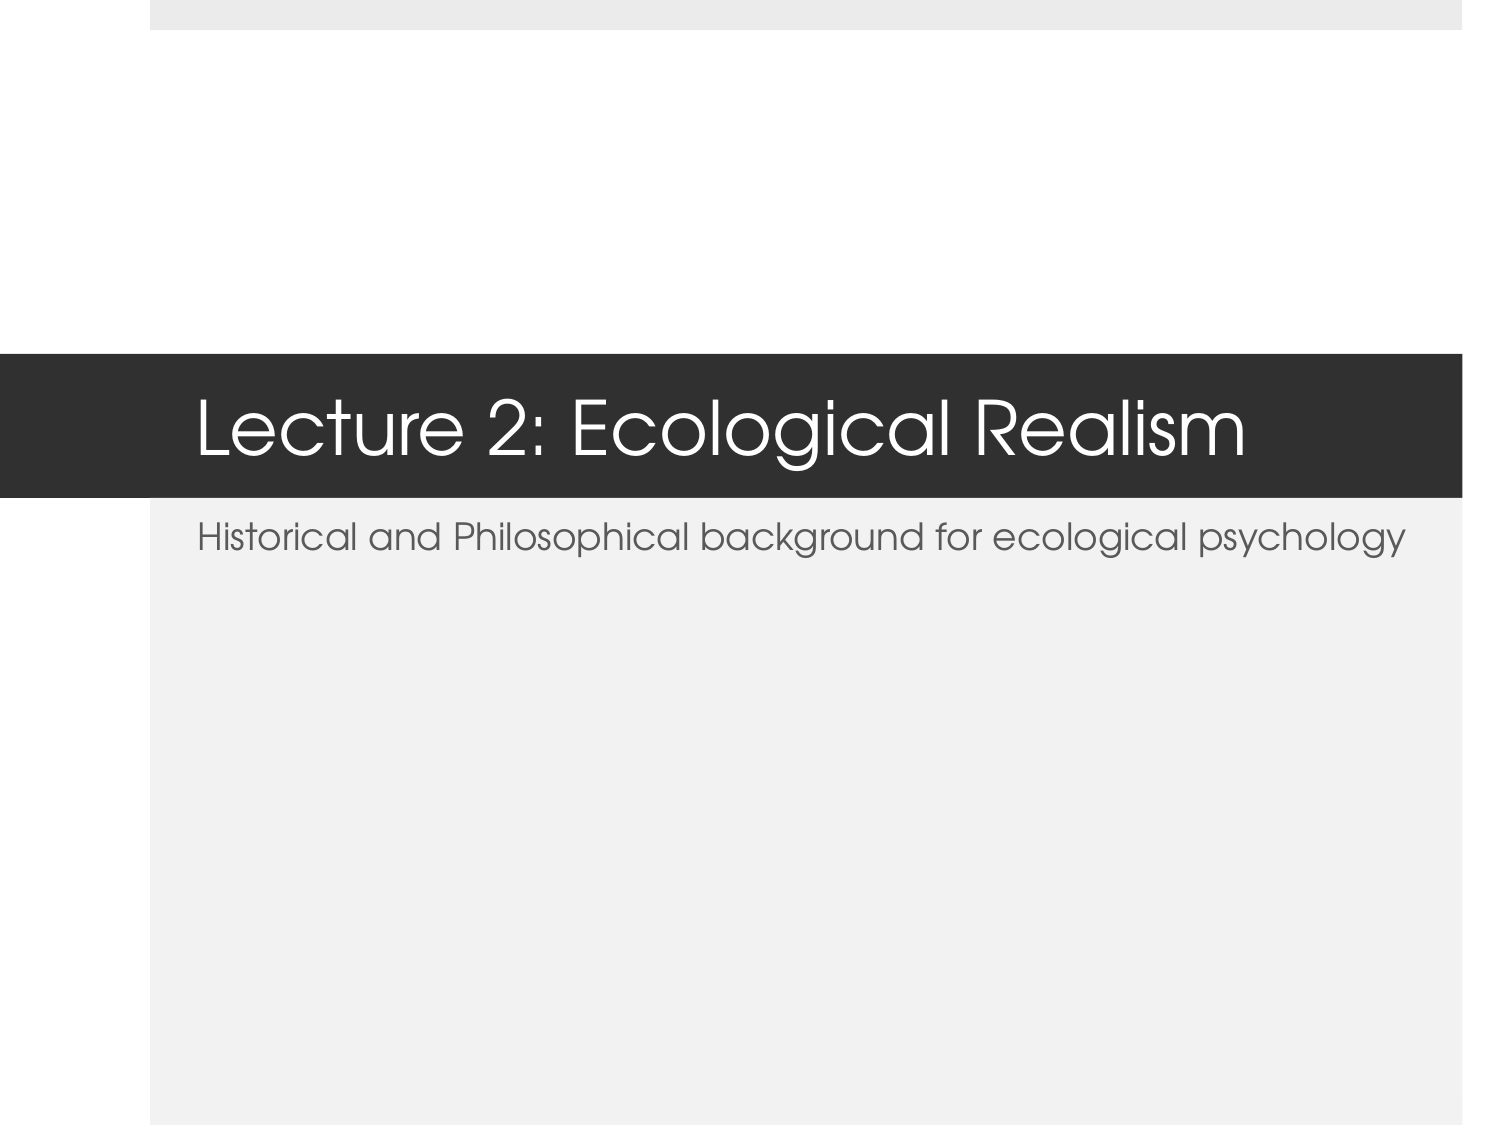

# Lecture 2: Ecological Realism
Historical and Philosophical background for ecological psychology